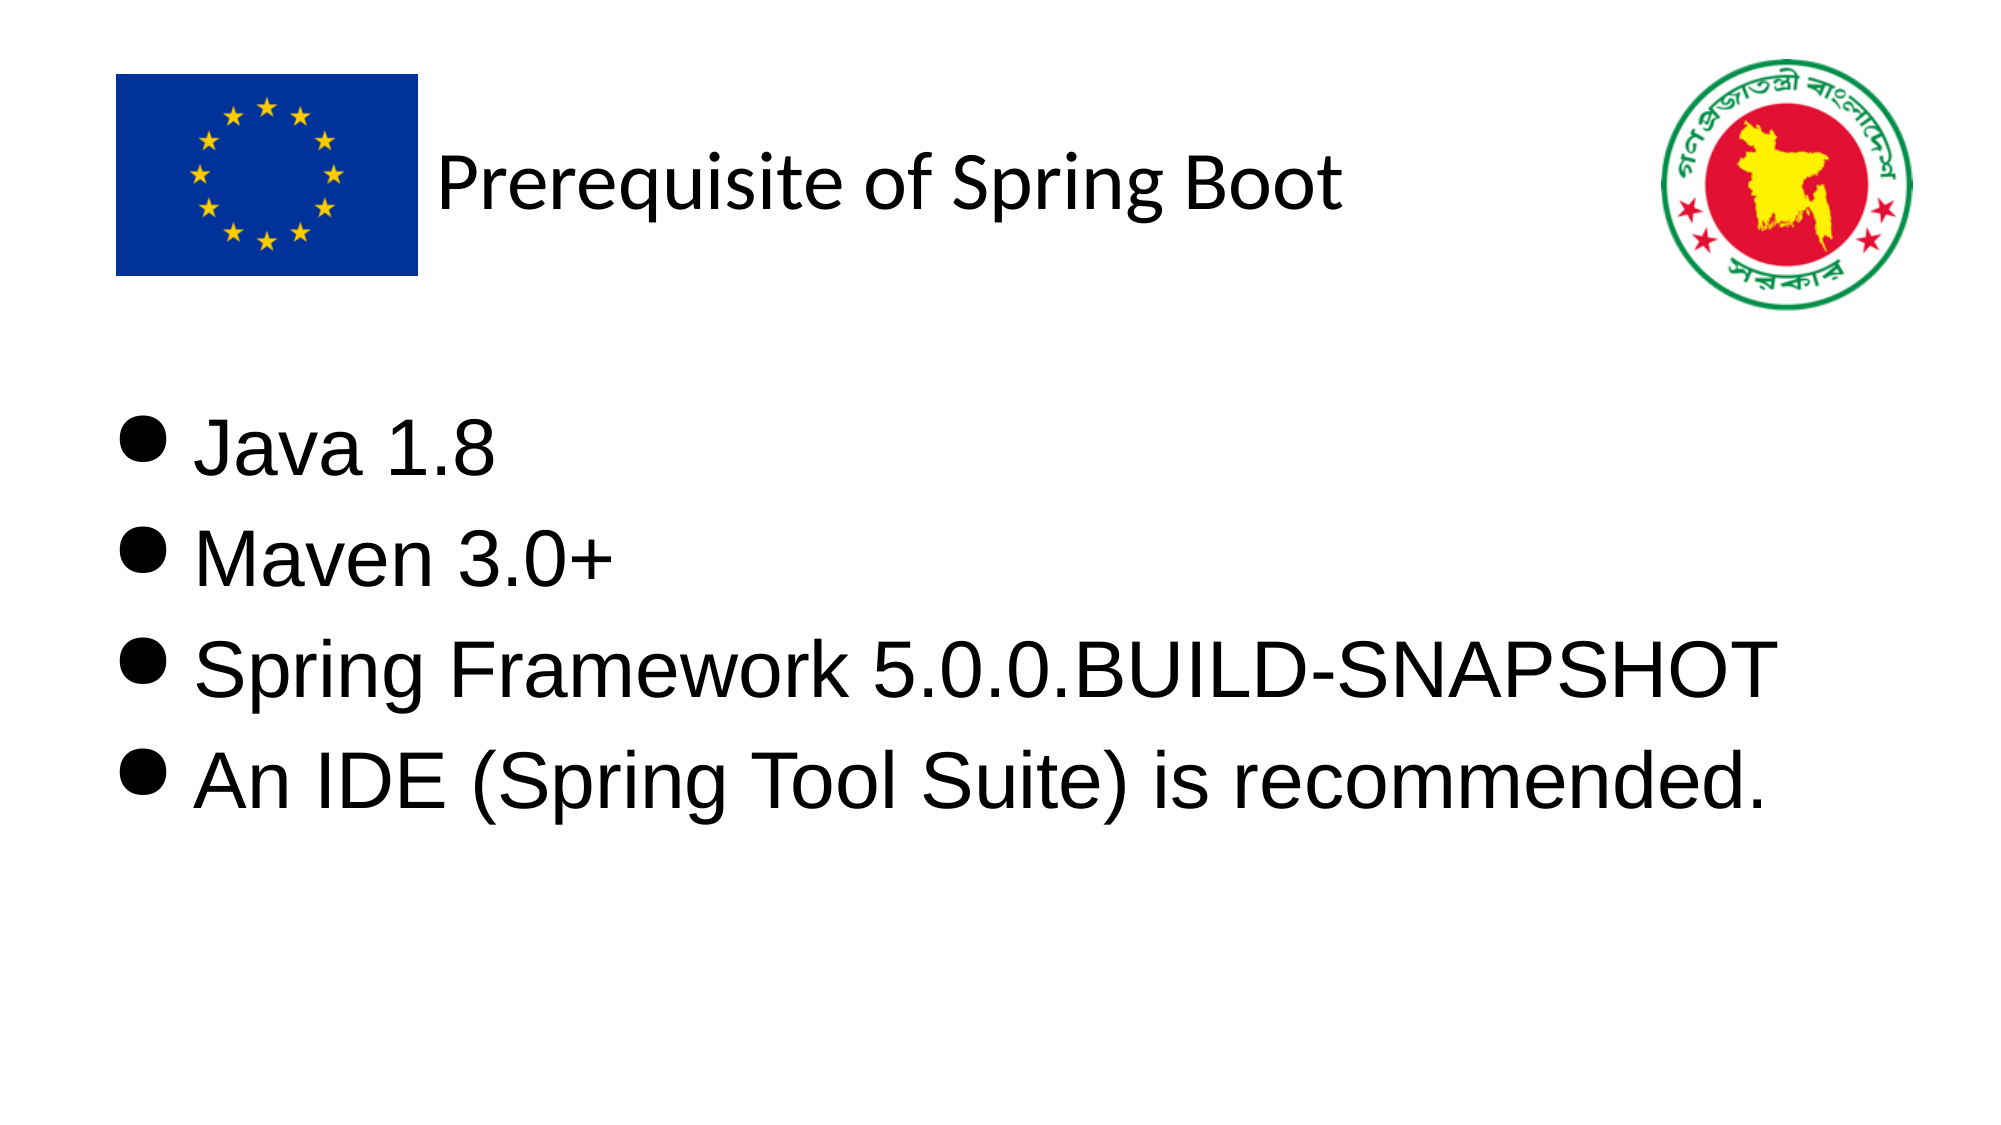

# Prerequisite of Spring Boot
Java 1.8
Maven 3.0+
Spring Framework 5.0.0.BUILD-SNAPSHOT
An IDE (Spring Tool Suite) is recommended.